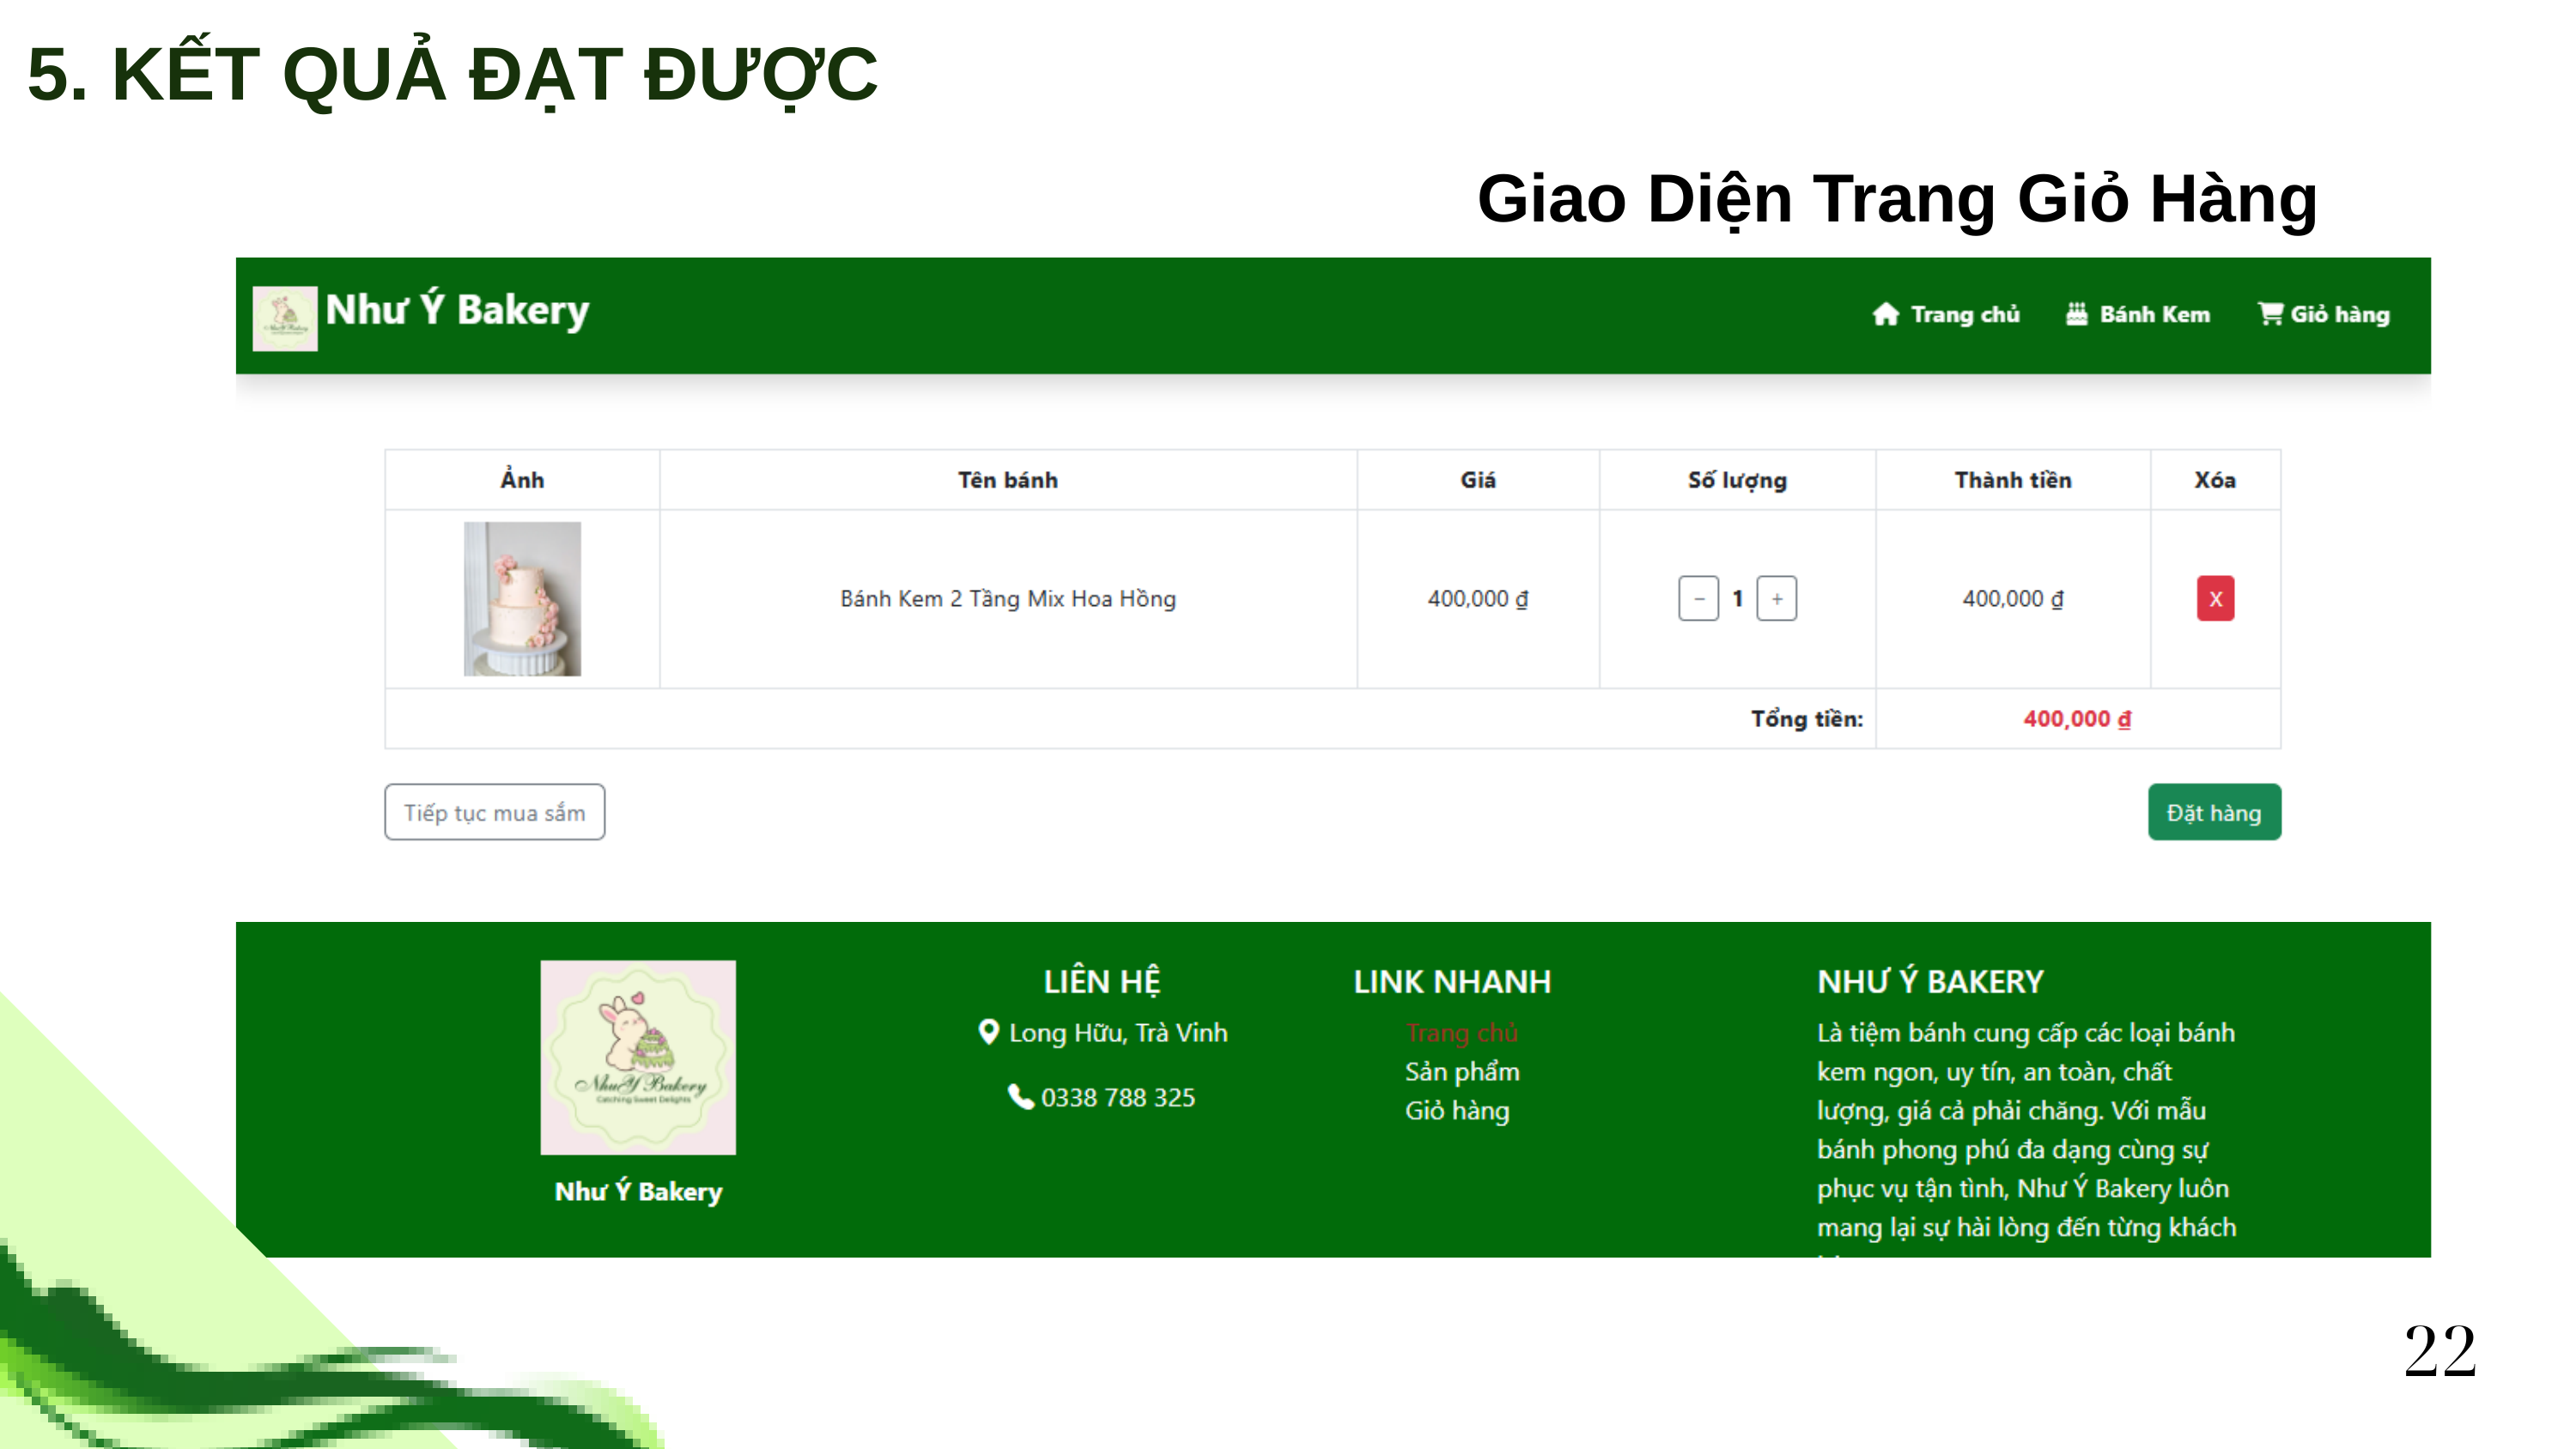

5. KẾT QUẢ ĐẠT ĐƯỢC
Giao Diện Trang Giỏ Hàng

22